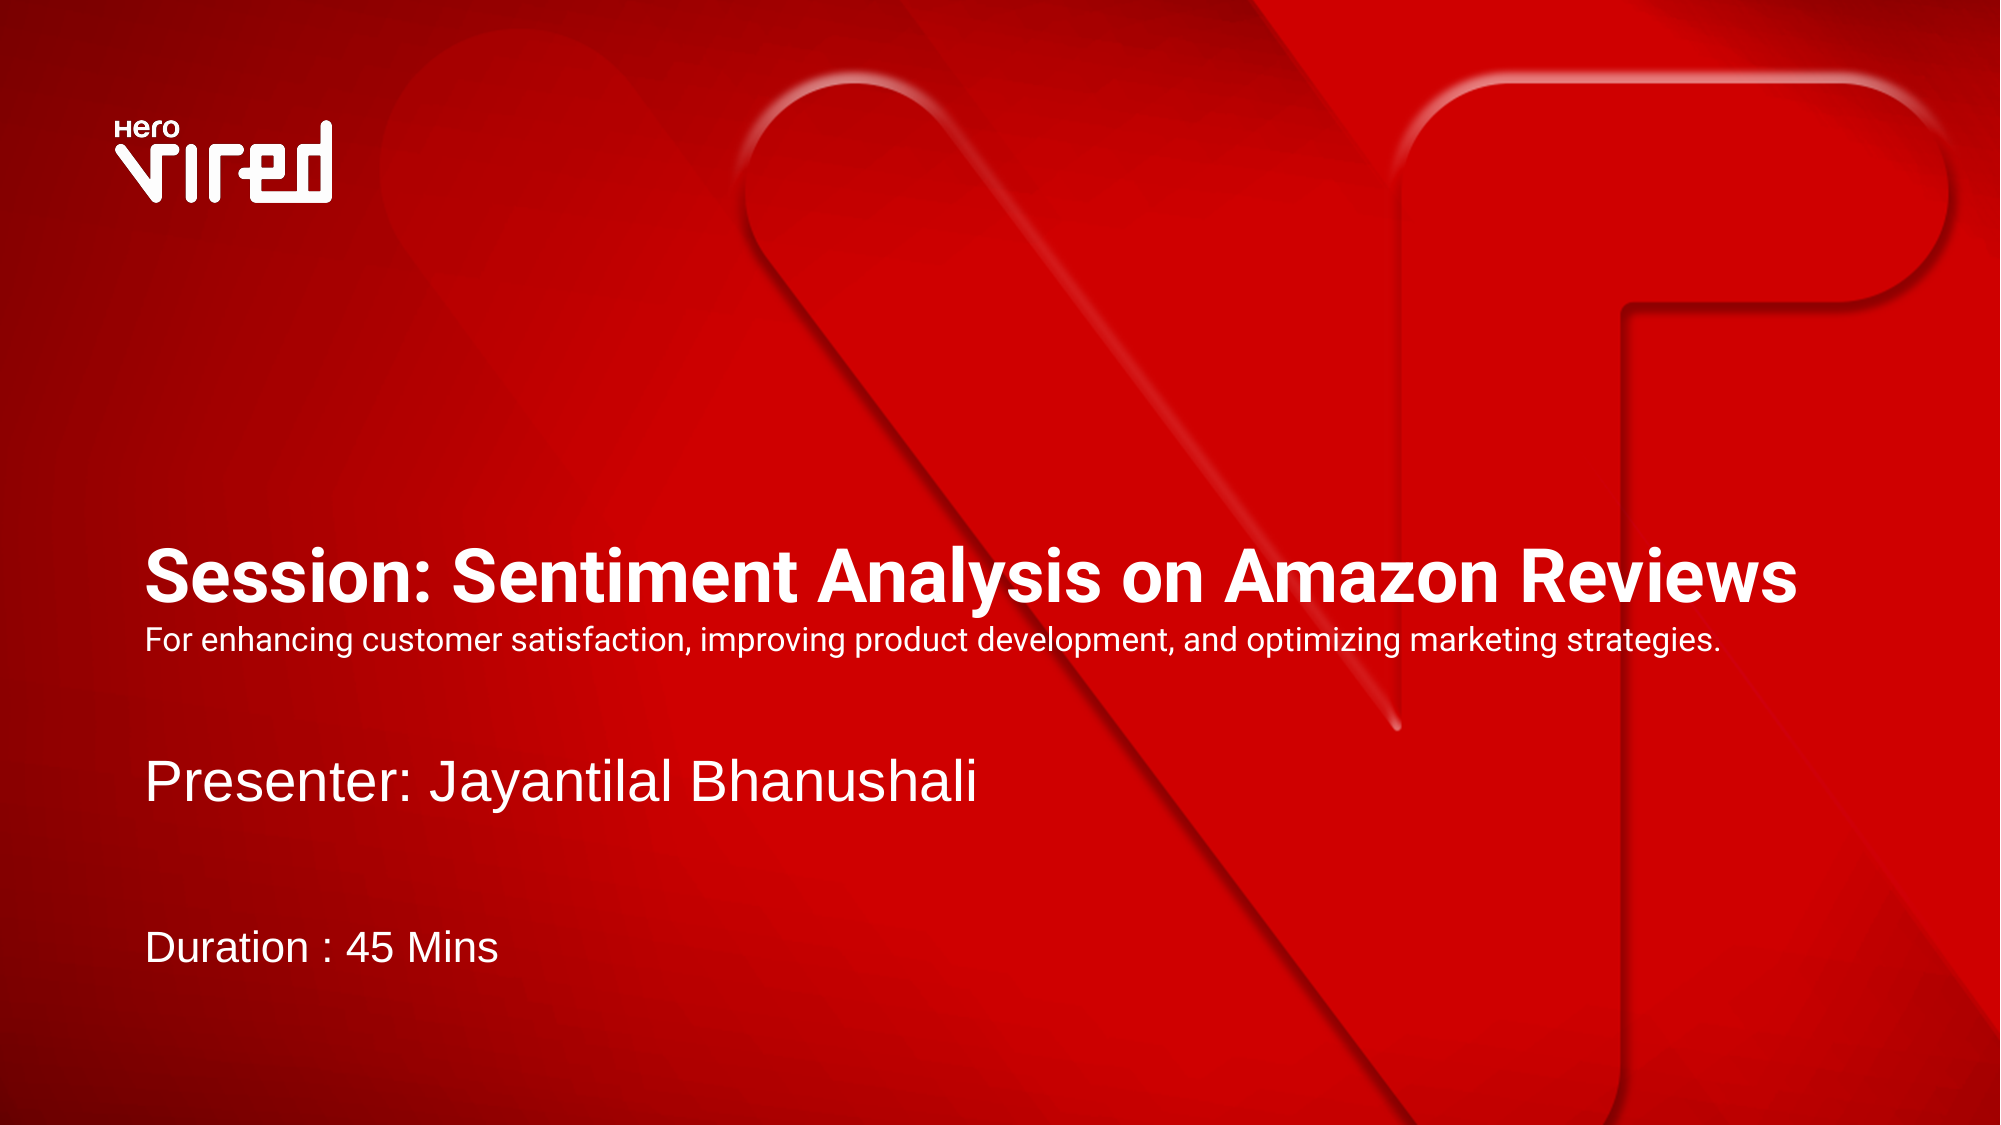

Session: Sentiment Analysis on Amazon Reviews
For enhancing customer satisfaction, improving product development, and optimizing marketing strategies.
Presenter: Jayantilal Bhanushali

Duration : 45 Mins